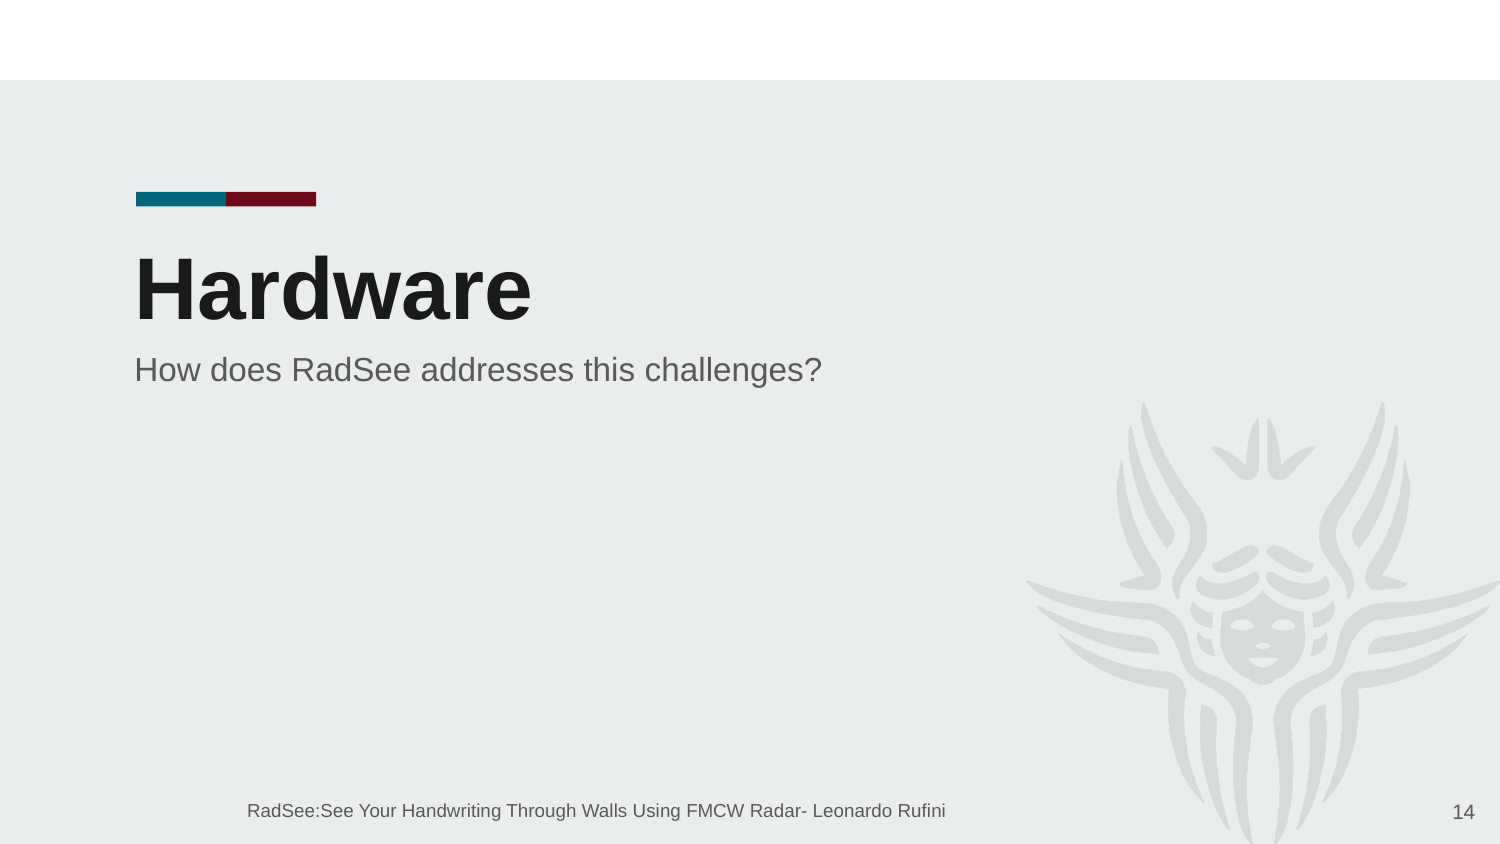

# Hardware
How does RadSee addresses this challenges?
14
RadSee:See Your Handwriting Through Walls Using FMCW Radar- Leonardo Rufini